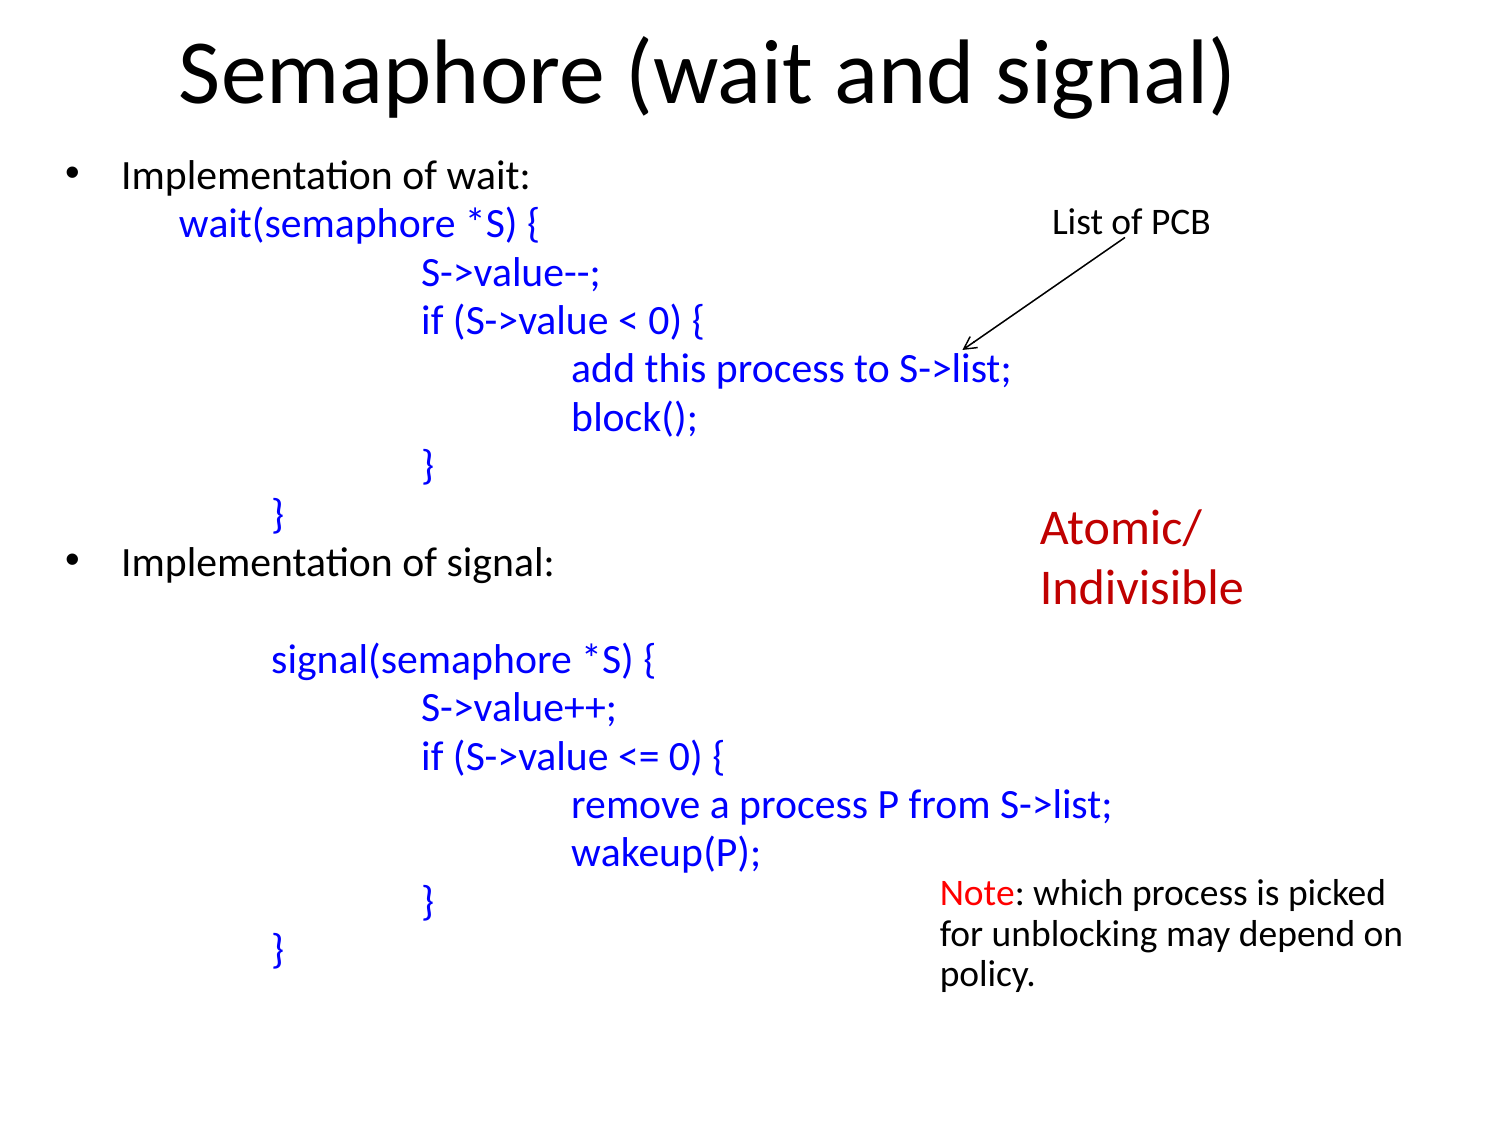

Semaphore (wait and signal)
Implementation of wait:
            wait(semaphore *S) {
			S->value--;
			if (S->value < 0) {
				add this process to S->list;
				block();
			}
		}
Implementation of signal:

		signal(semaphore *S) {
			S->value++;
			if (S->value <= 0) {
				remove a process P from S->list;
				wakeup(P);
			}
		}
List of PCB
Atomic/ Indivisible
Note: which process is picked for unblocking may depend on policy.